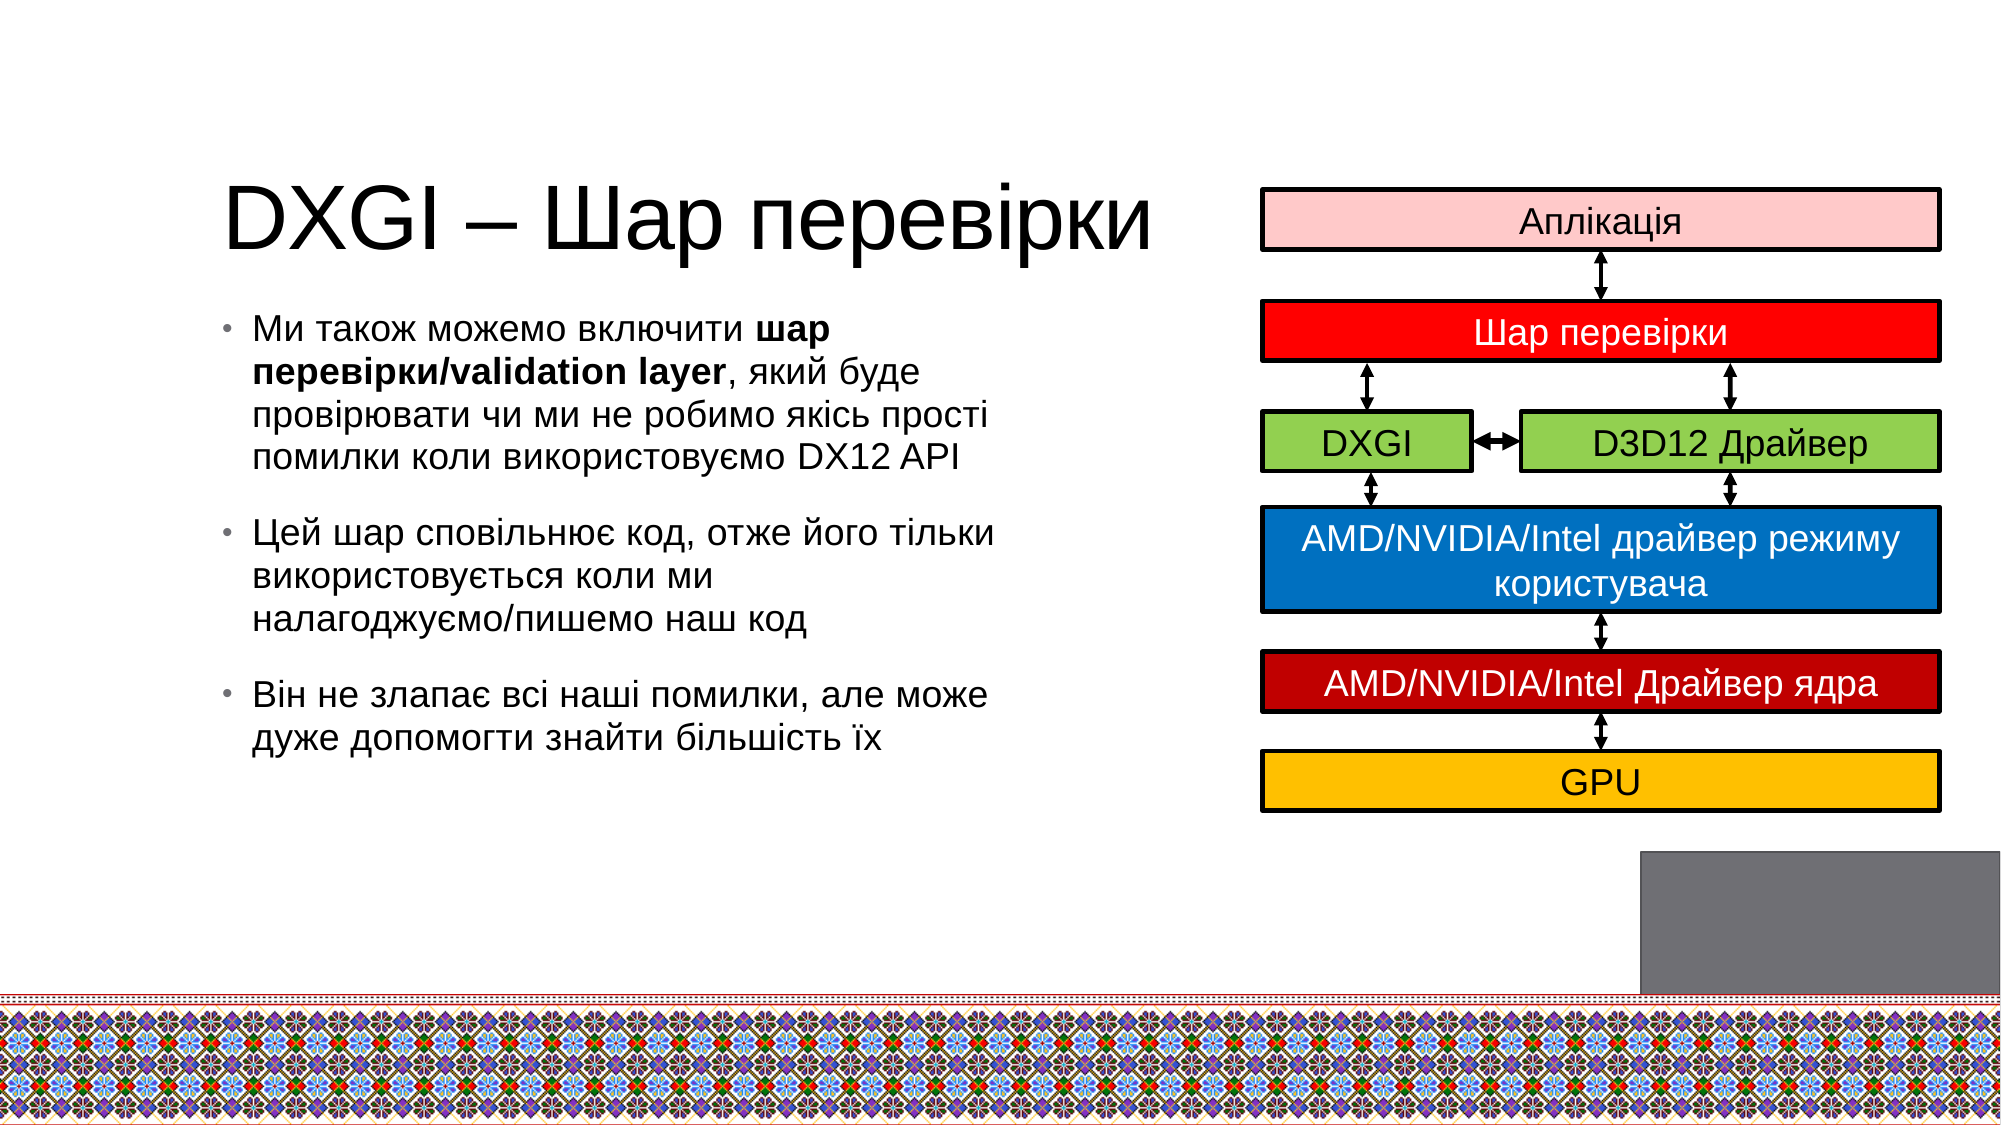

# DXGI – Шар перевірки
Аплікація
Ми також можемо включити шар перевірки/validation layer, який буде провірювати чи ми не робимо якісь прості помилки коли використовуємо DX12 API
Цей шар сповільнює код, отже його тільки використовується коли ми налагоджуємо/пишемо наш код
Він не злапає всі наші помилки, але може дуже допомогти знайти більшість їх
Шар перевірки
DXGI
D3D12 Драйвер
AMD/NVIDIA/Intel драйвер режиму користувача
AMD/NVIDIA/Intel Драйвер ядра
GPU